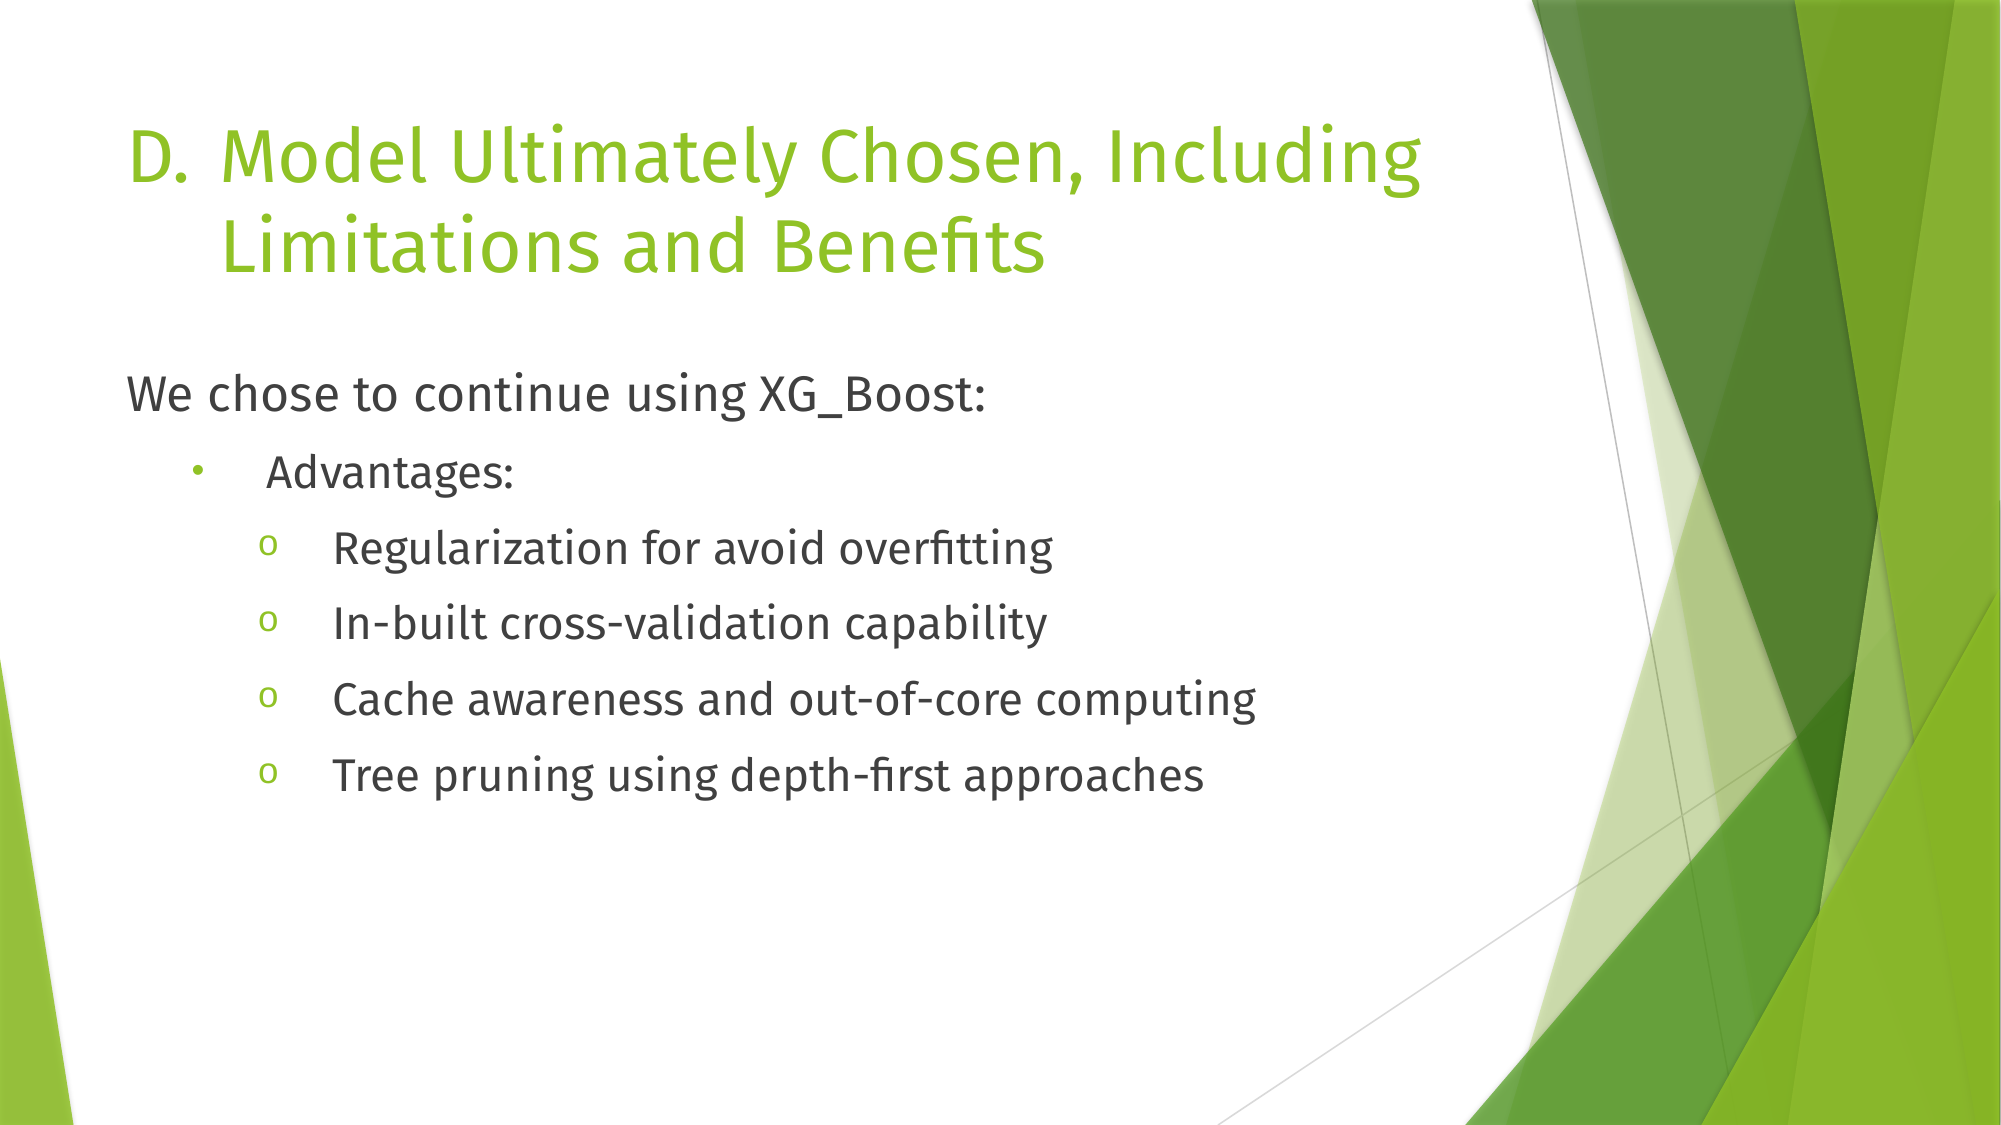

# D.	Model Ultimately Chosen, Including Limitations and Benefits
We chose to continue using XG_Boost:
Advantages:
Regularization for avoid overfitting
In-built cross-validation capability
Cache awareness and out-of-core computing
Tree pruning using depth-first approaches